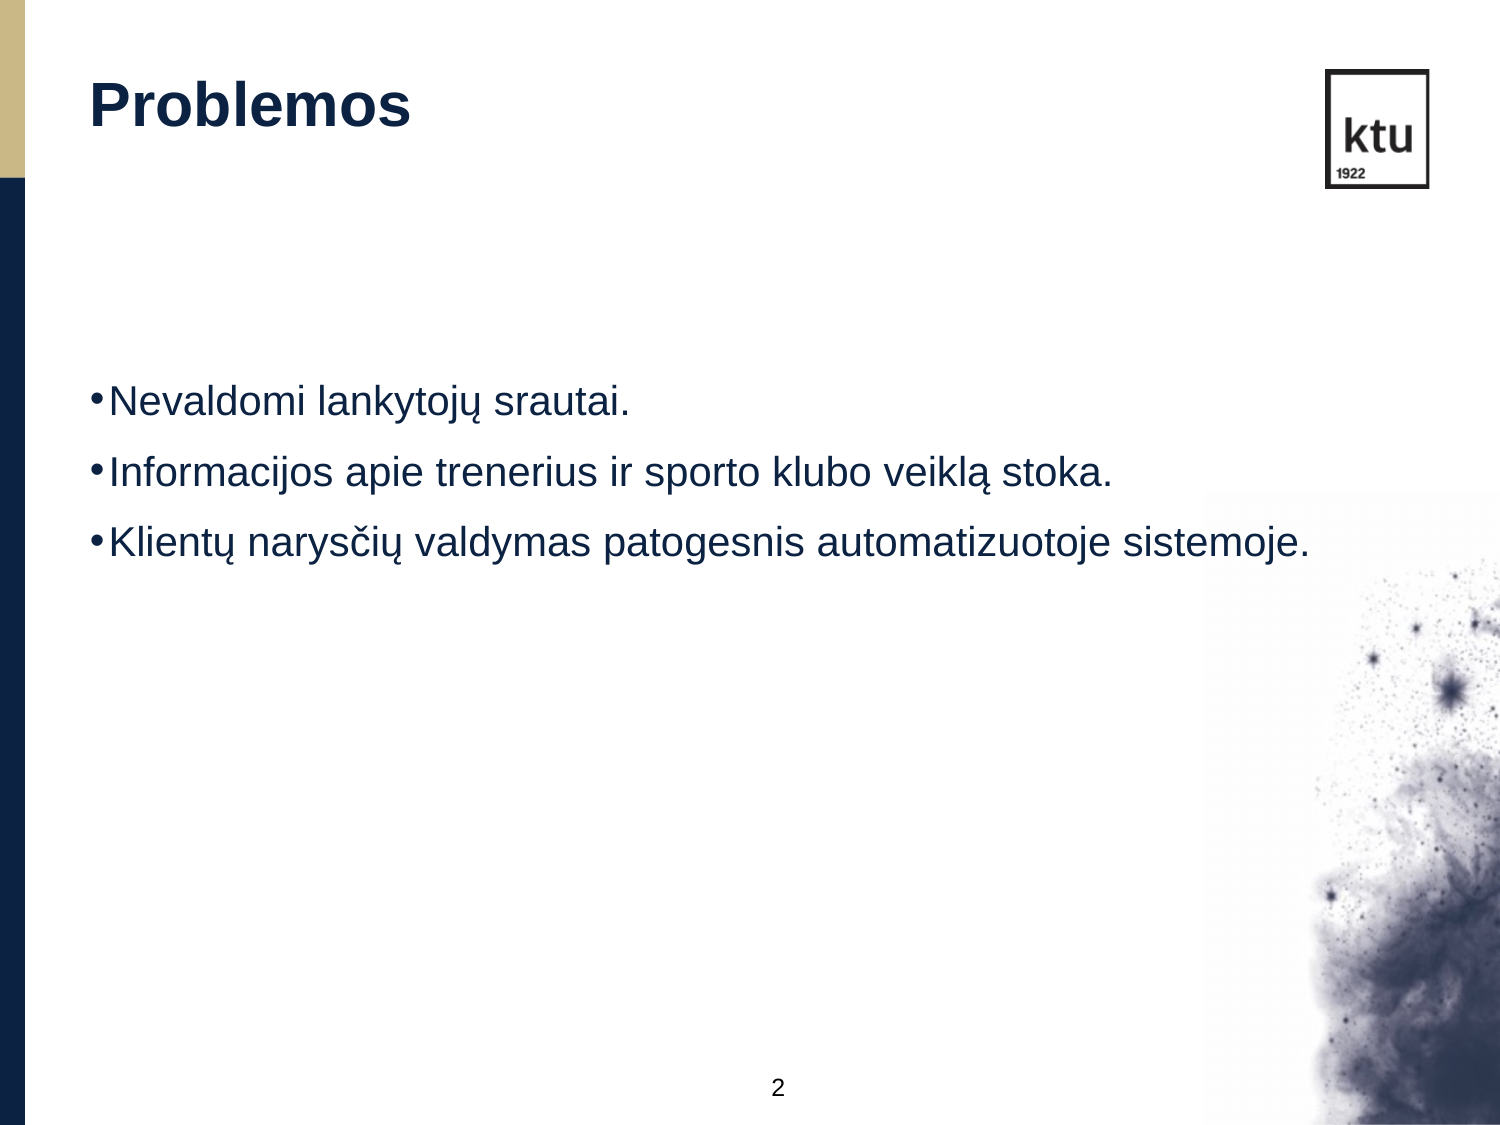

Problemos
Nevaldomi lankytojų srautai.
Informacijos apie trenerius ir sporto klubo veiklą stoka.
Klientų narysčių valdymas patogesnis automatizuotoje sistemoje.